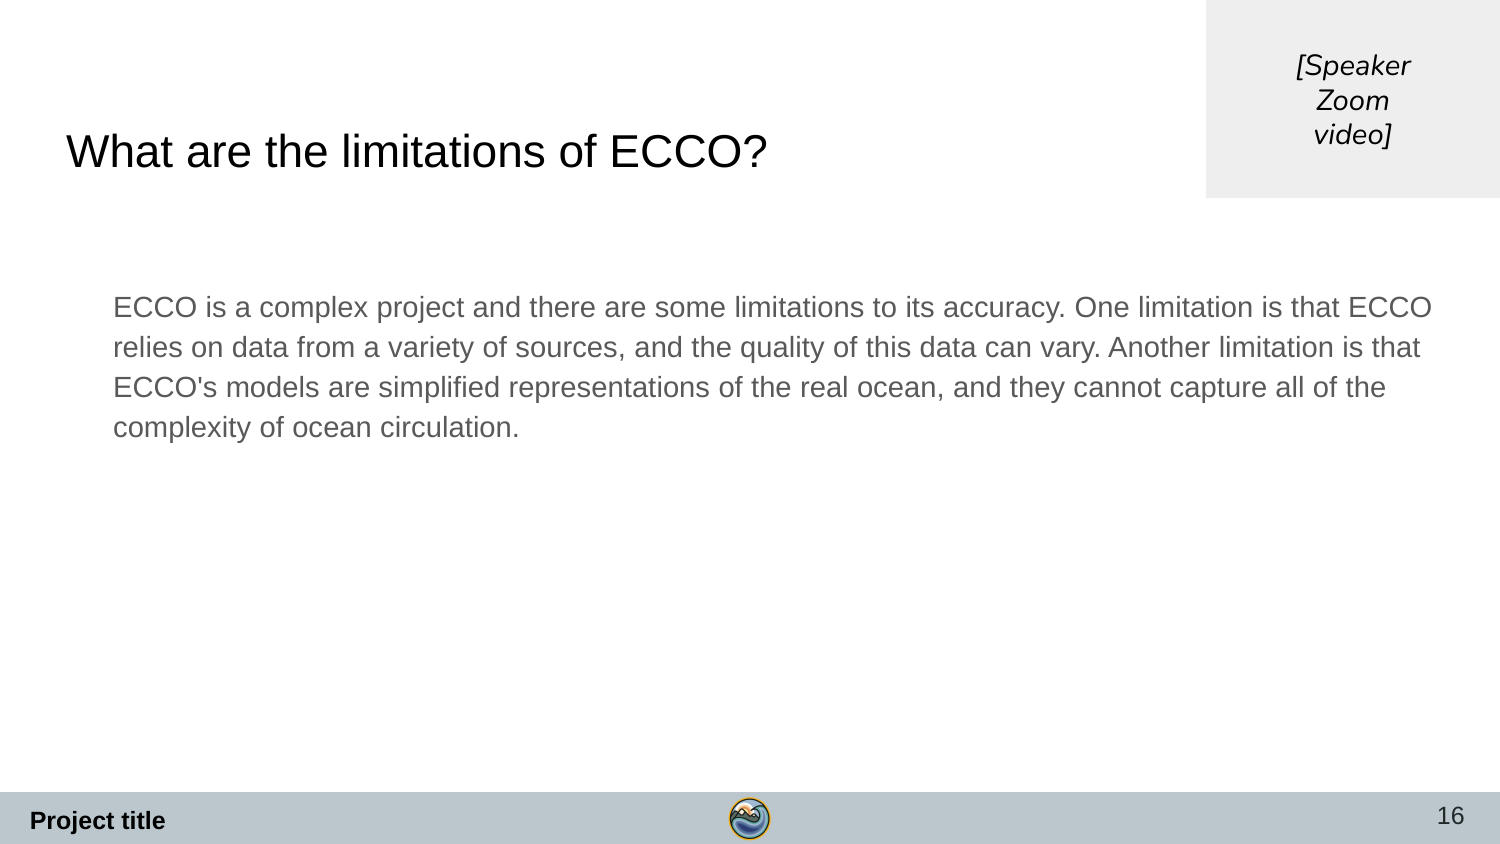

# What are the limitations of ECCO?

ECCO is a complex project and there are some limitations to its accuracy. One limitation is that ECCO relies on data from a variety of sources, and the quality of this data can vary. Another limitation is that ECCO's models are simplified representations of the real ocean, and they cannot capture all of the complexity of ocean circulation.